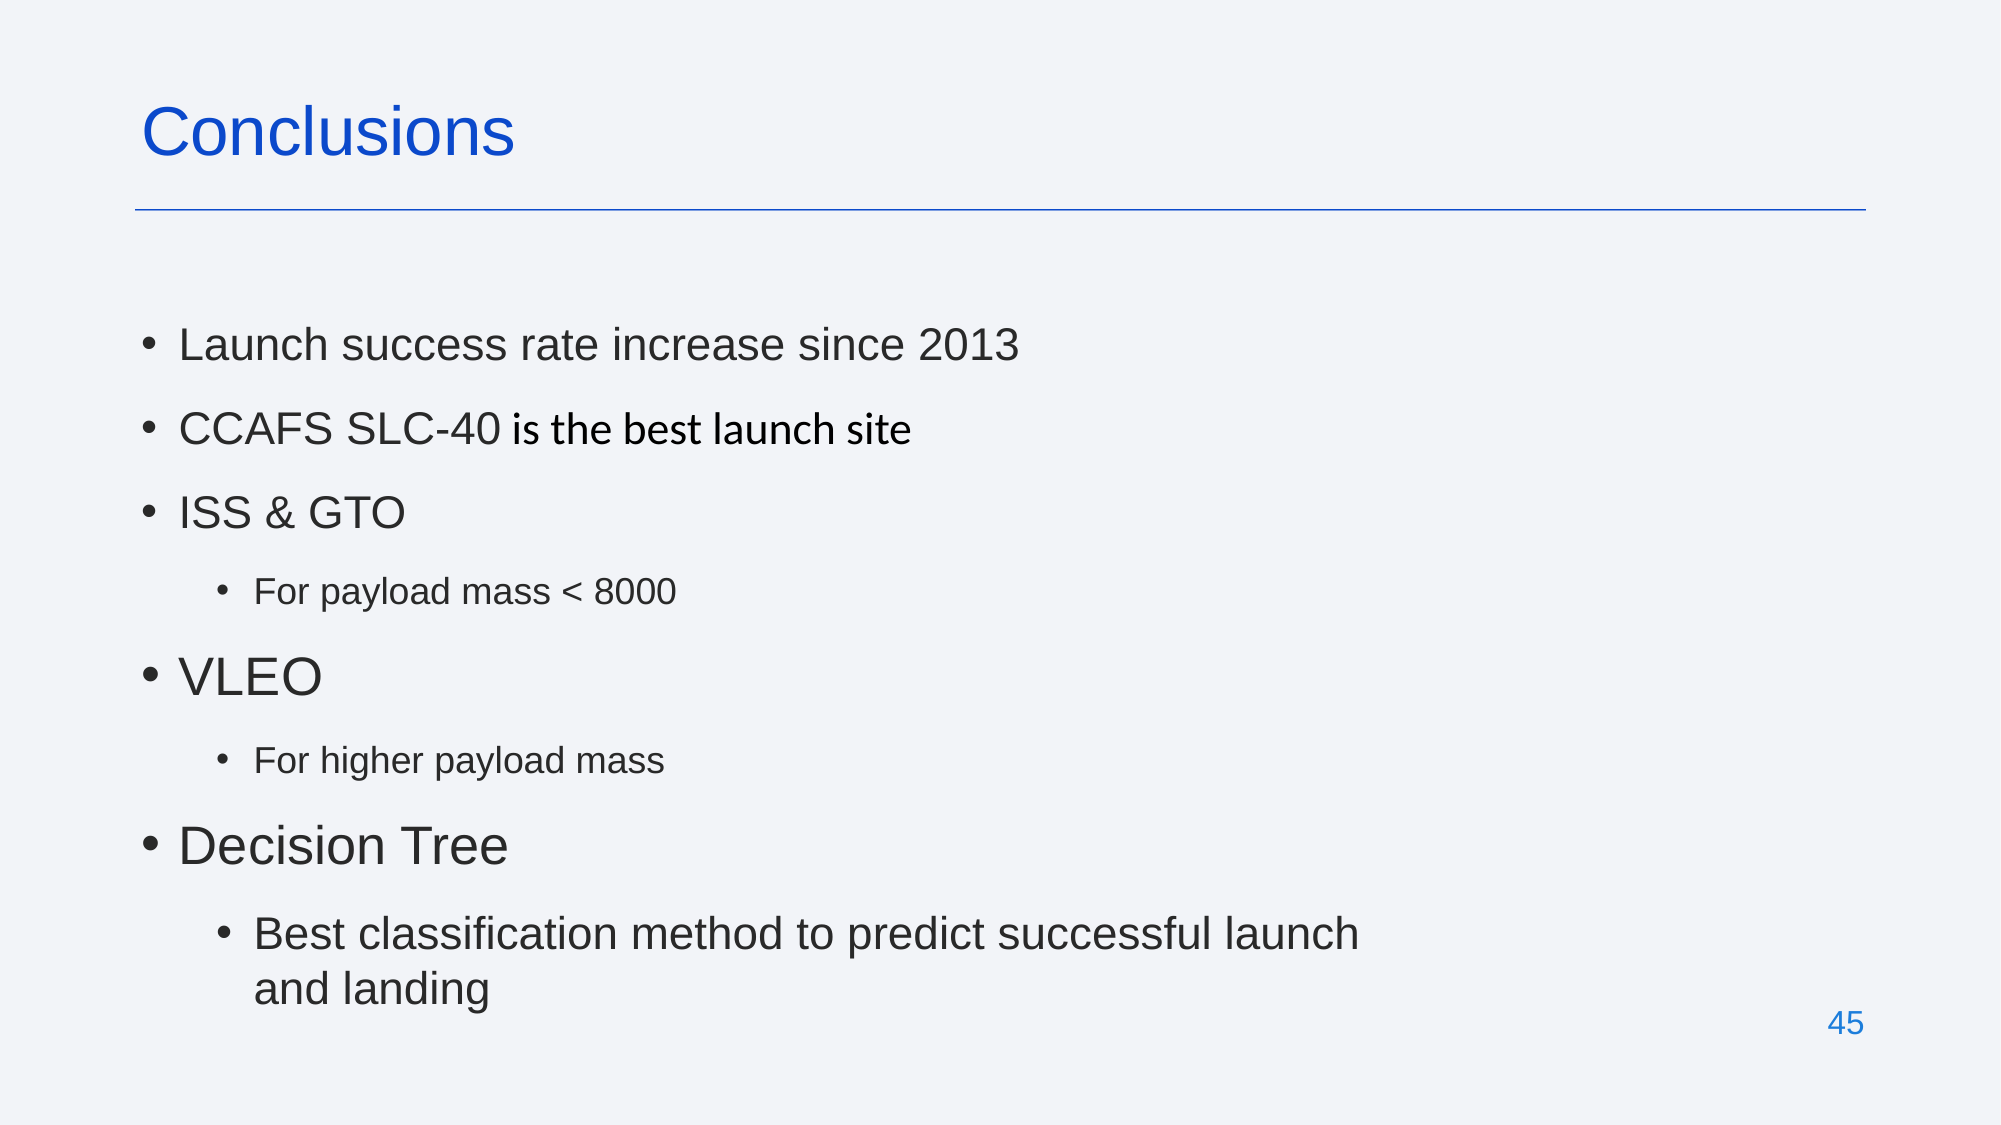

Conclusions
# Launch success rate increase since 2013
CCAFS SLC-40 is the best launch site
ISS & GTO
For payload mass < 8000
VLEO
For higher payload mass
Decision Tree
Best classification method to predict successful launch and landing

45